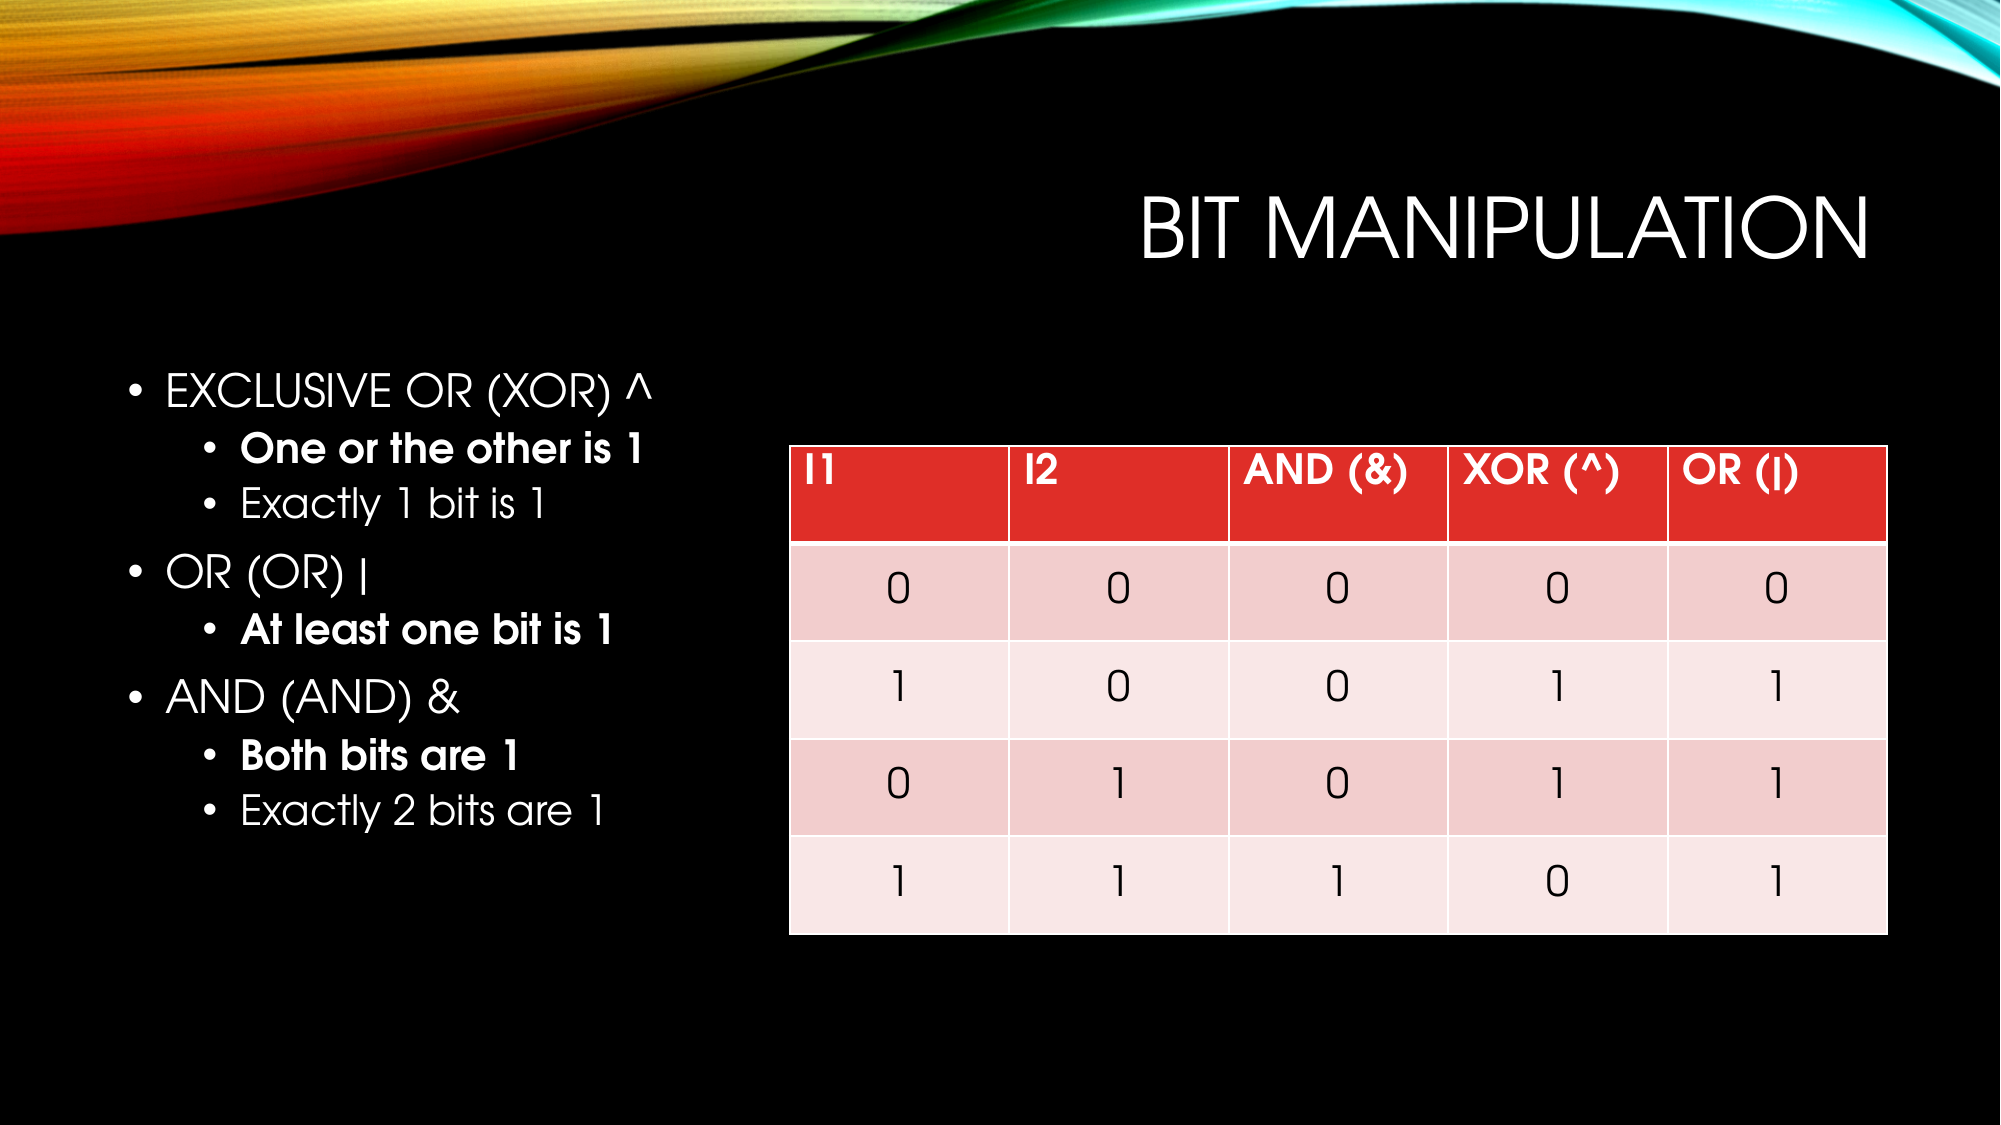

# Bit manipulation
EXCLUSIVE OR (XOR) ^
One or the other is 1
Exactly 1 bit is 1
OR (OR) |
At least one bit is 1
AND (AND) &
Both bits are 1
Exactly 2 bits are 1
| I1 | I2 | AND (&) | XOR (^) | OR (|) |
| --- | --- | --- | --- | --- |
| 0 | 0 | 0 | 0 | 0 |
| 1 | 0 | 0 | 1 | 1 |
| 0 | 1 | 0 | 1 | 1 |
| 1 | 1 | 1 | 0 | 1 |